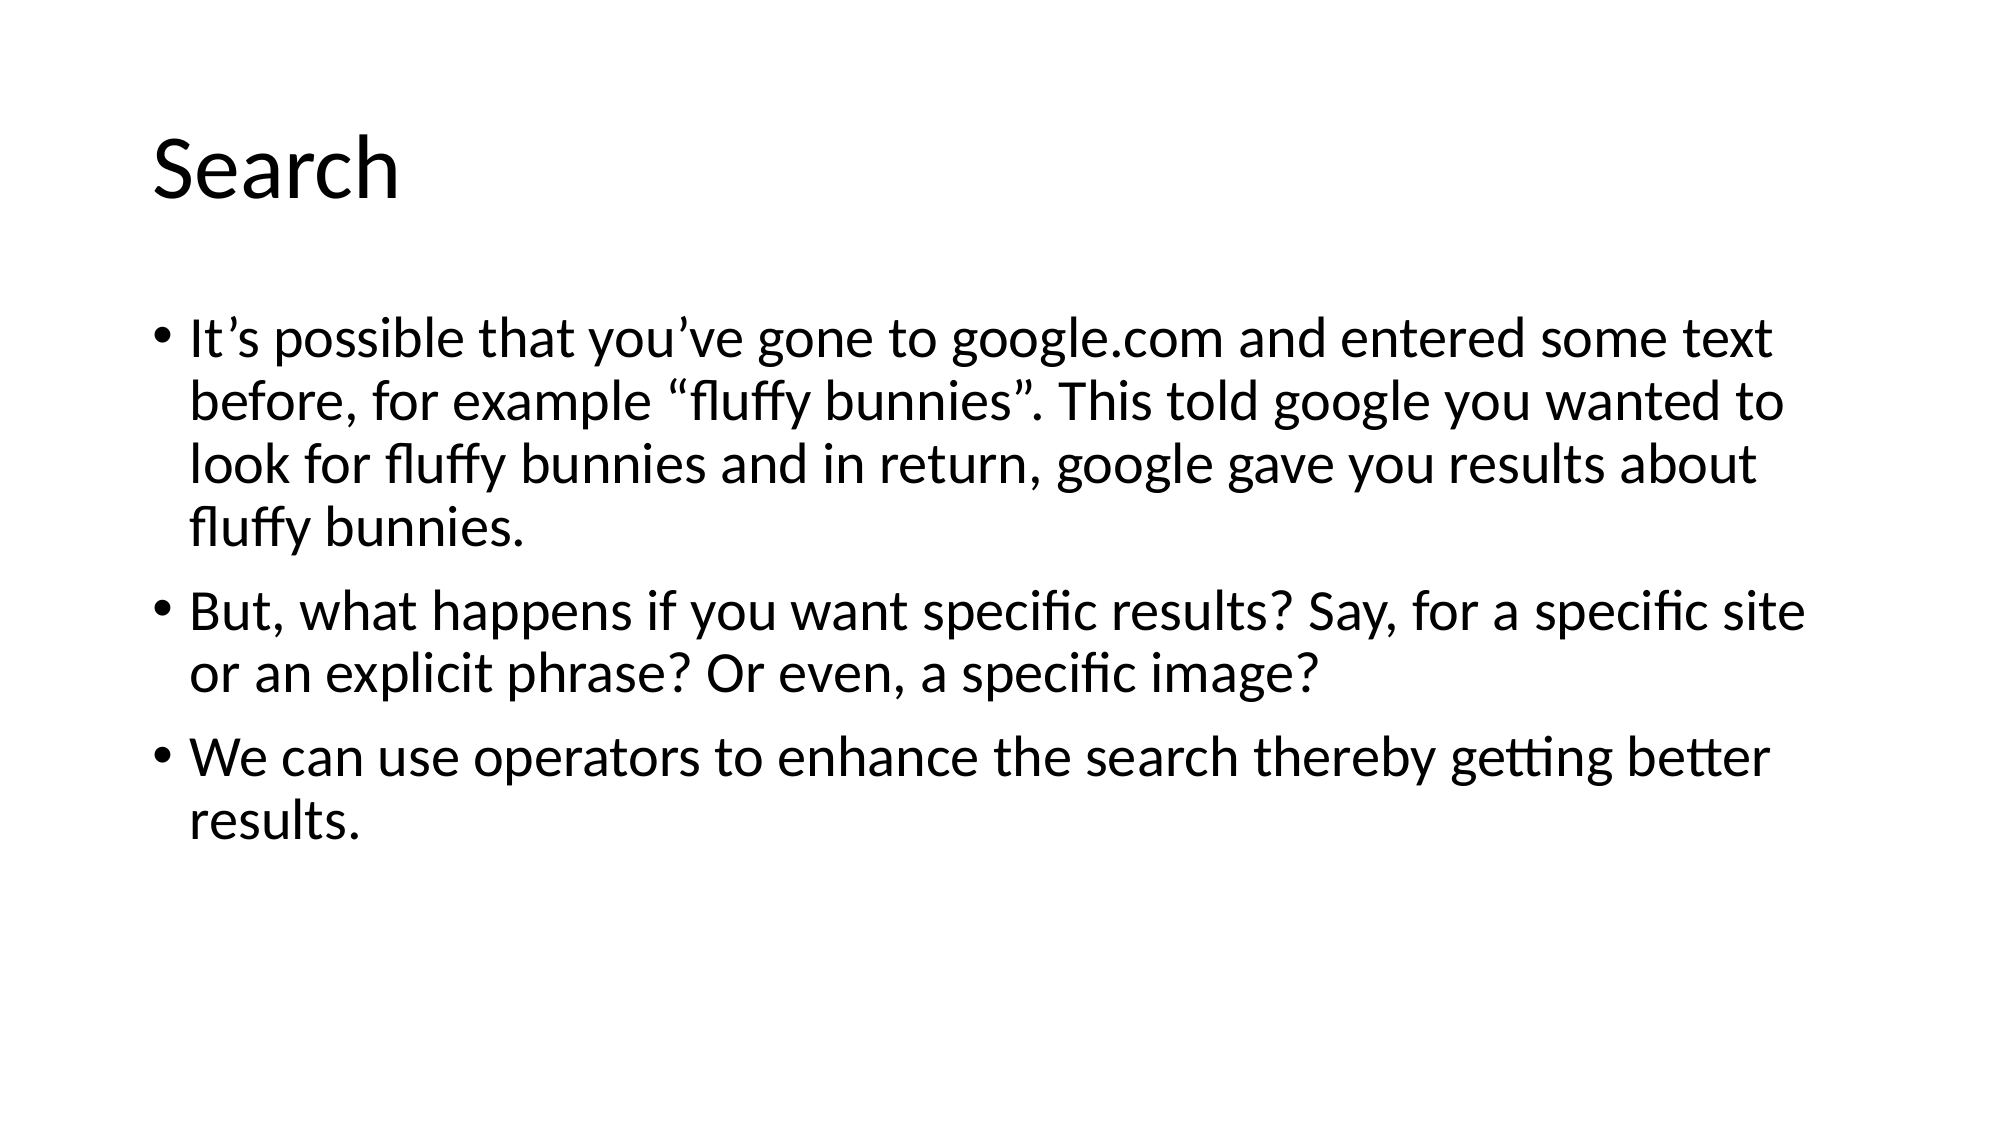

# Search
It’s possible that you’ve gone to google.com and entered some text before, for example “fluffy bunnies”. This told google you wanted to look for fluffy bunnies and in return, google gave you results about fluffy bunnies.
But, what happens if you want specific results? Say, for a specific site or an explicit phrase? Or even, a specific image?
We can use operators to enhance the search thereby getting better results.